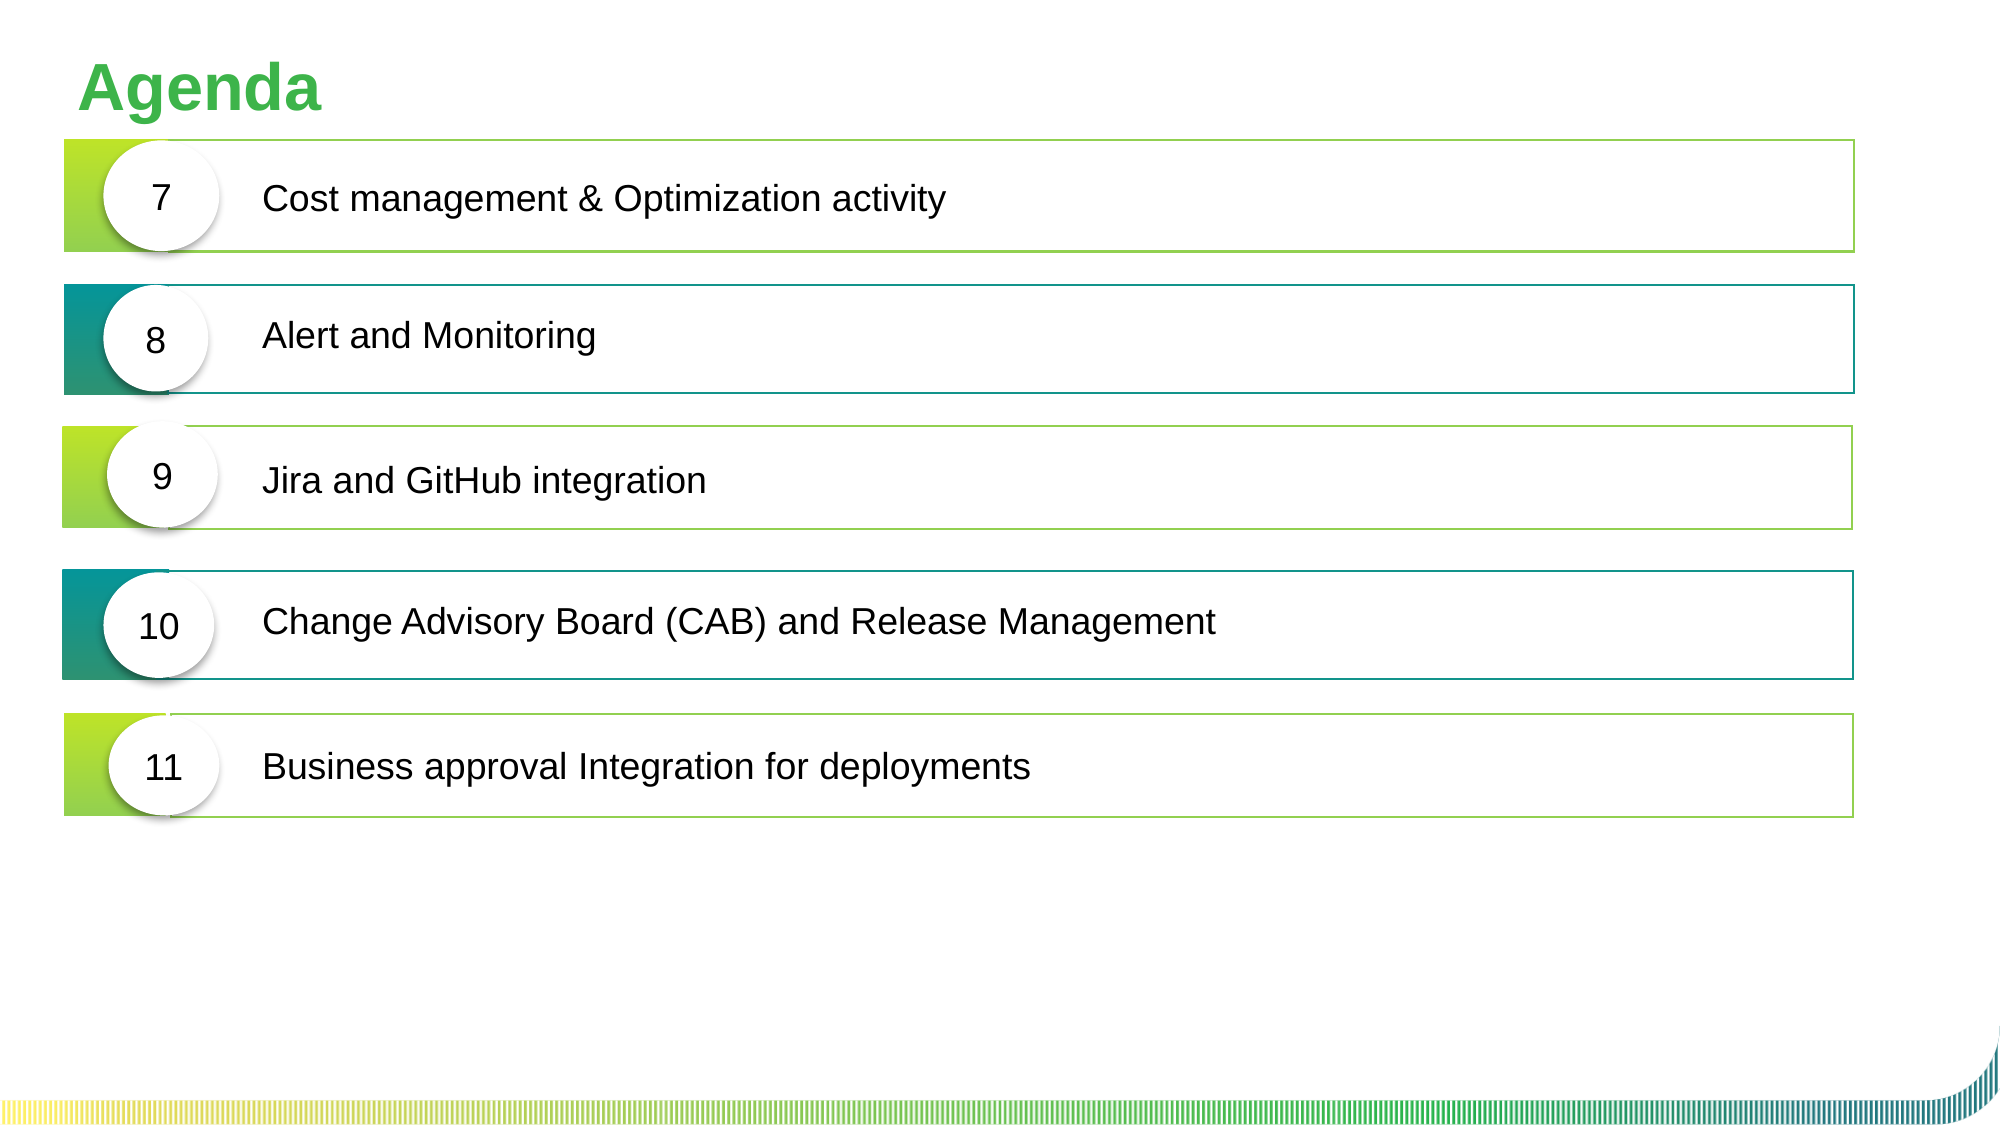

Agenda

7
Cost management & Optimization activity

8
Alert and Monitoring
9

Jira and GitHub integration

10
Change Advisory Board (CAB) and Release Management

11
Business approval Integration for deployments